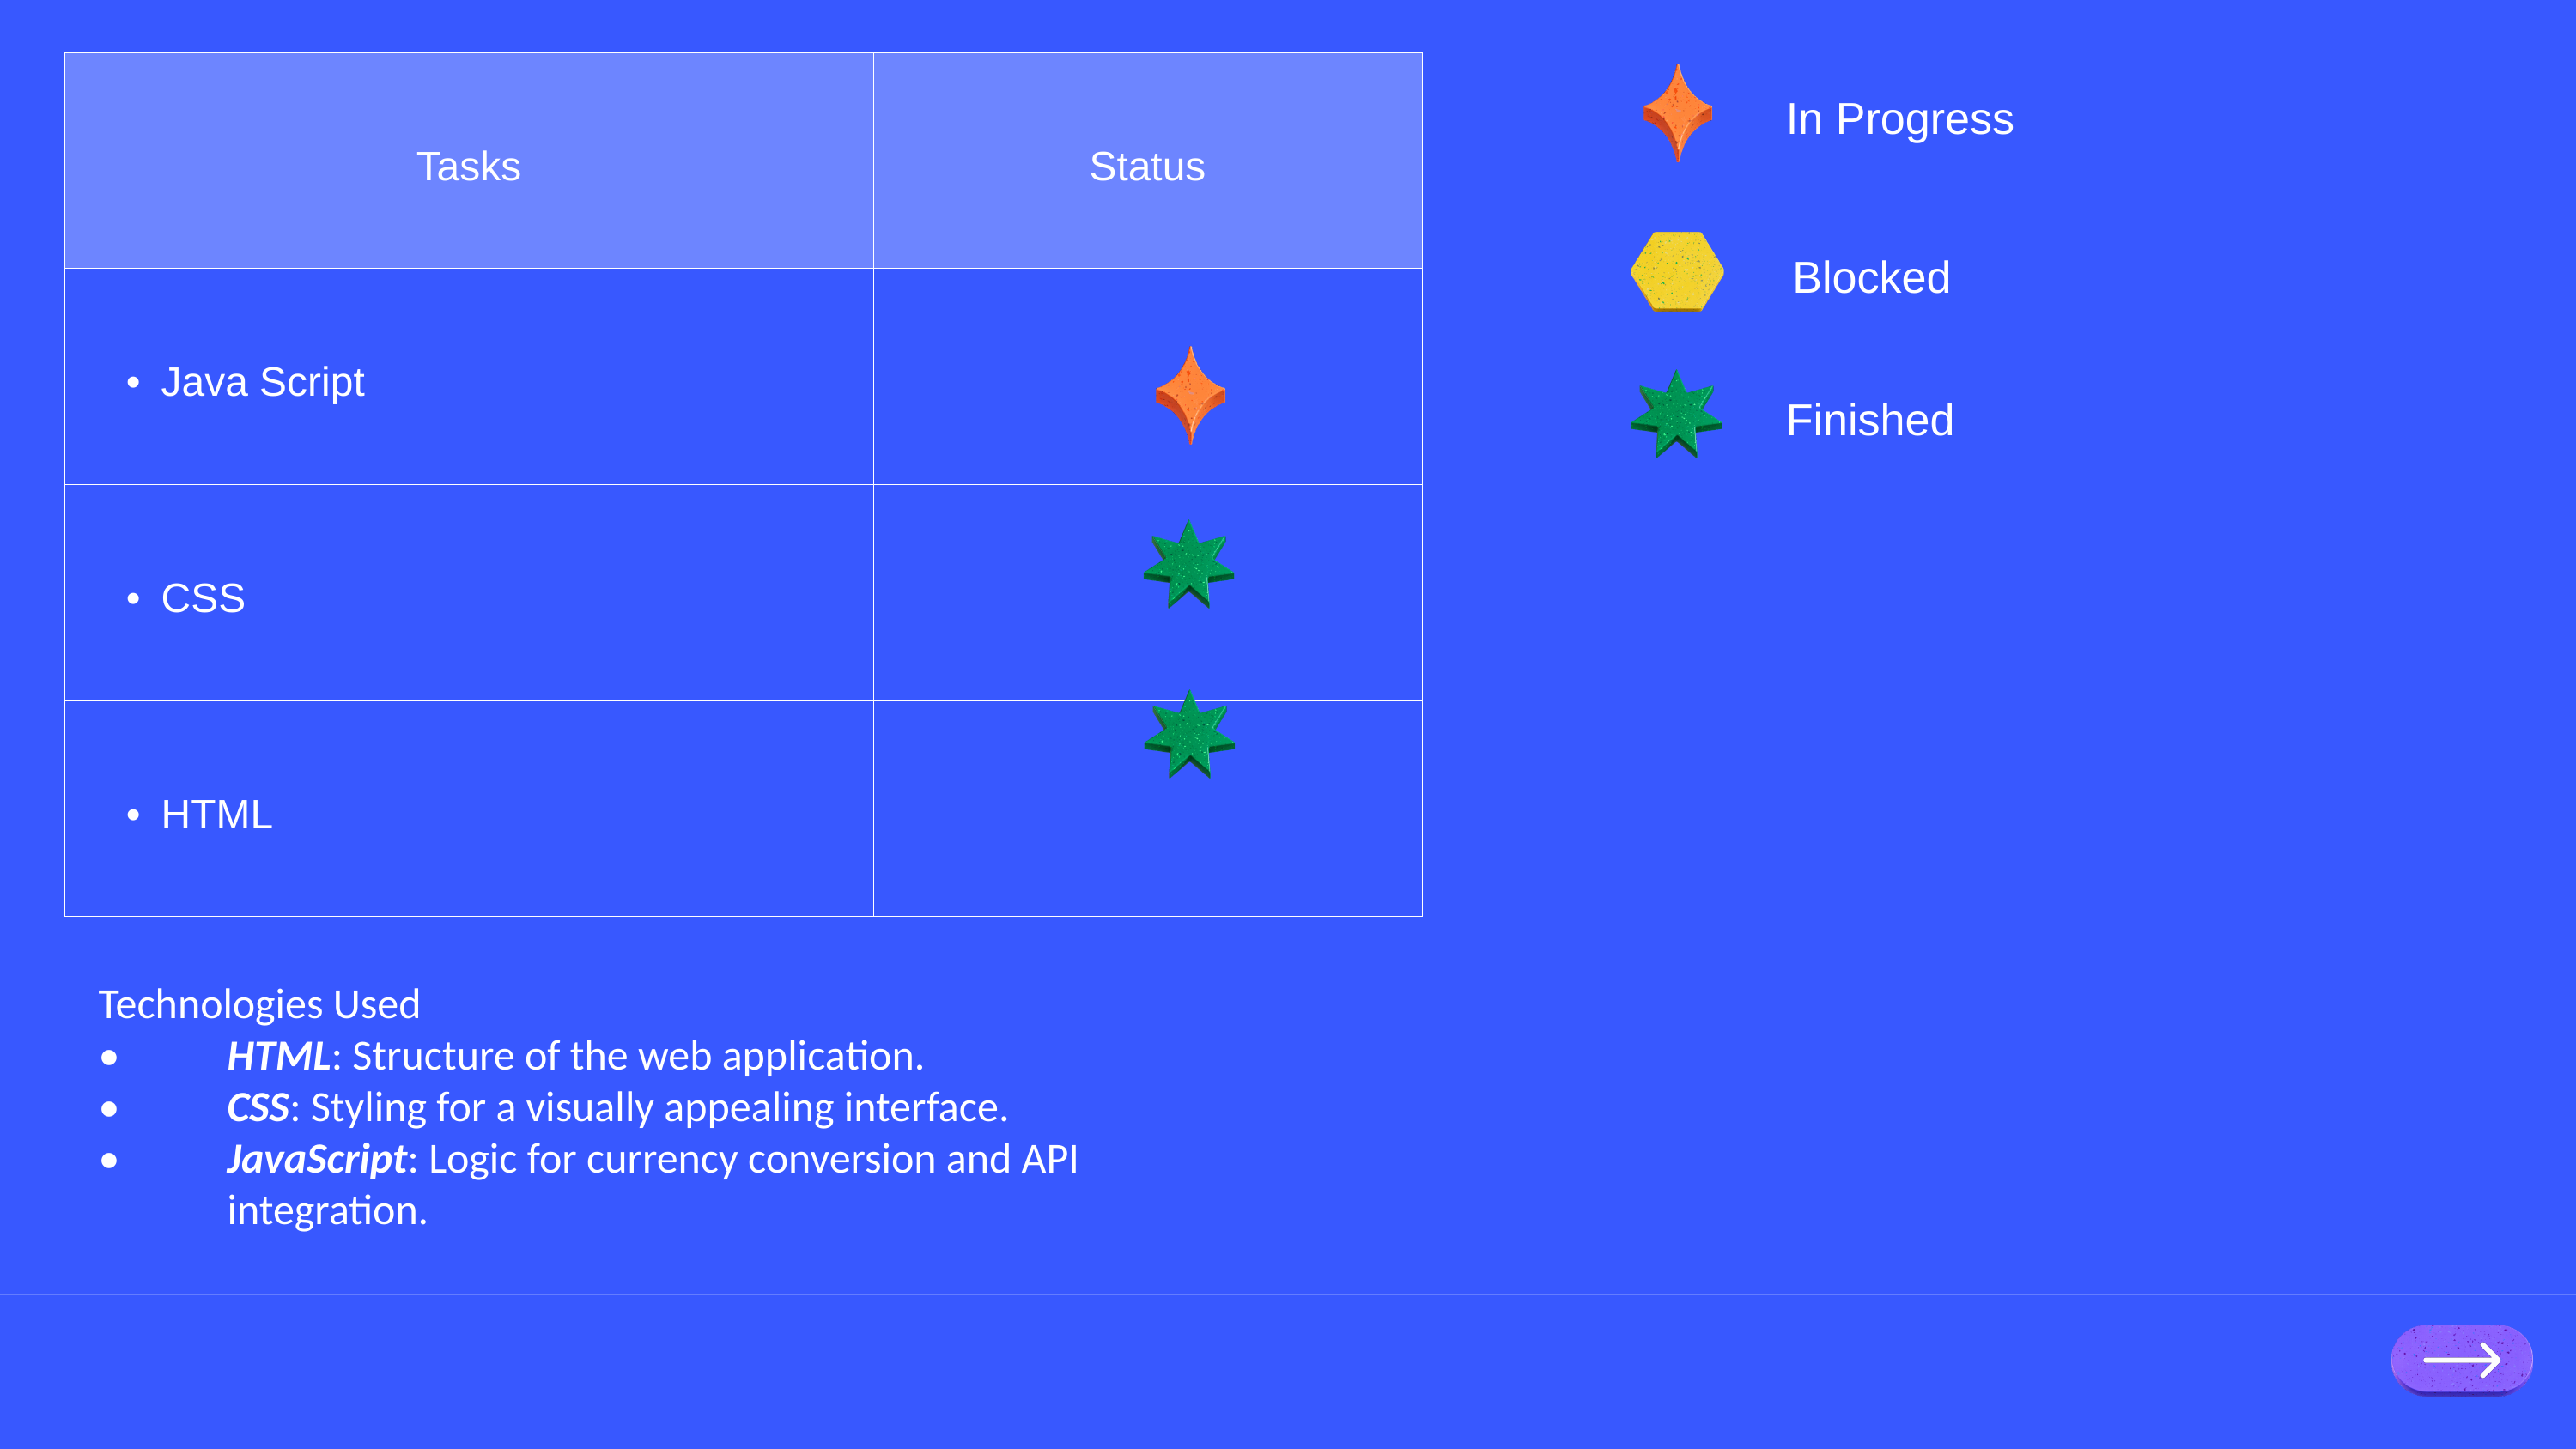

| Tasks | Status |
| --- | --- |
| Java Script |  |
| CSS |  |
| HTML |  |

In Progress

Blocked

Finished

Technologies Used
•	HTML: Structure of the web application.
•	CSS: Styling for a visually appealing interface.
•	JavaScript: Logic for currency conversion and API 	integration.